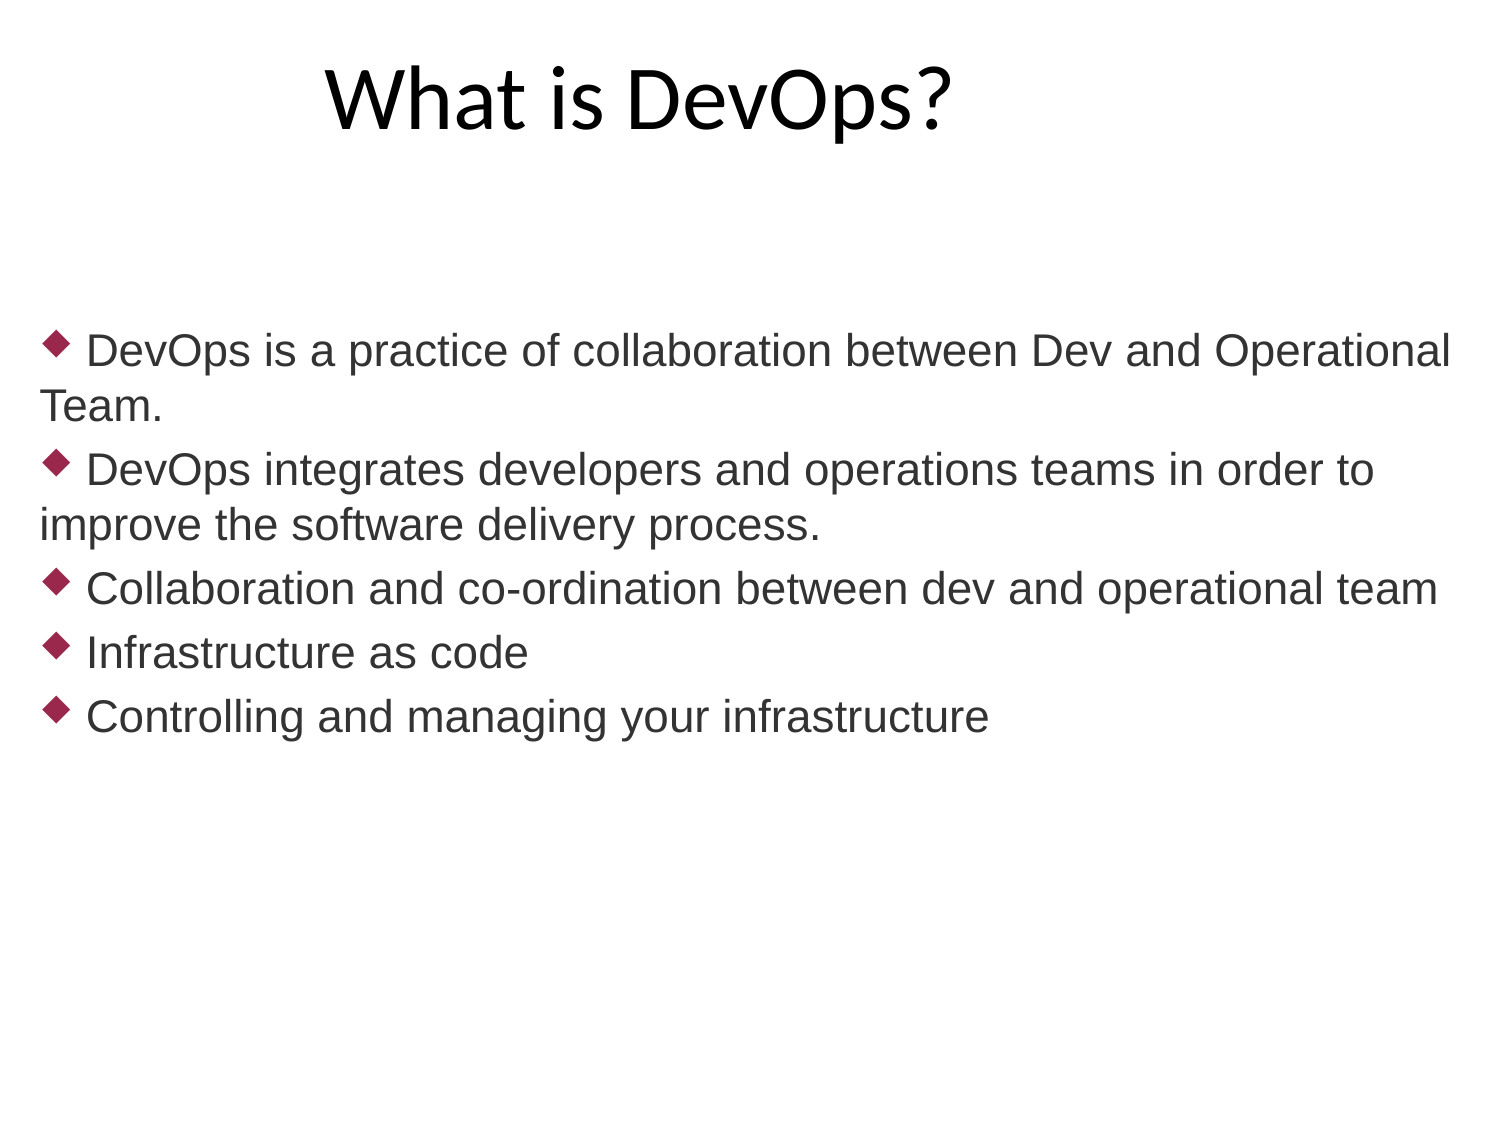

What is DevOps?
 DevOps is a practice of collaboration between Dev and Operational Team.
 DevOps integrates developers and operations teams in order to improve the software delivery process.
 Collaboration and co-ordination between dev and operational team
 Infrastructure as code
 Controlling and managing your infrastructure